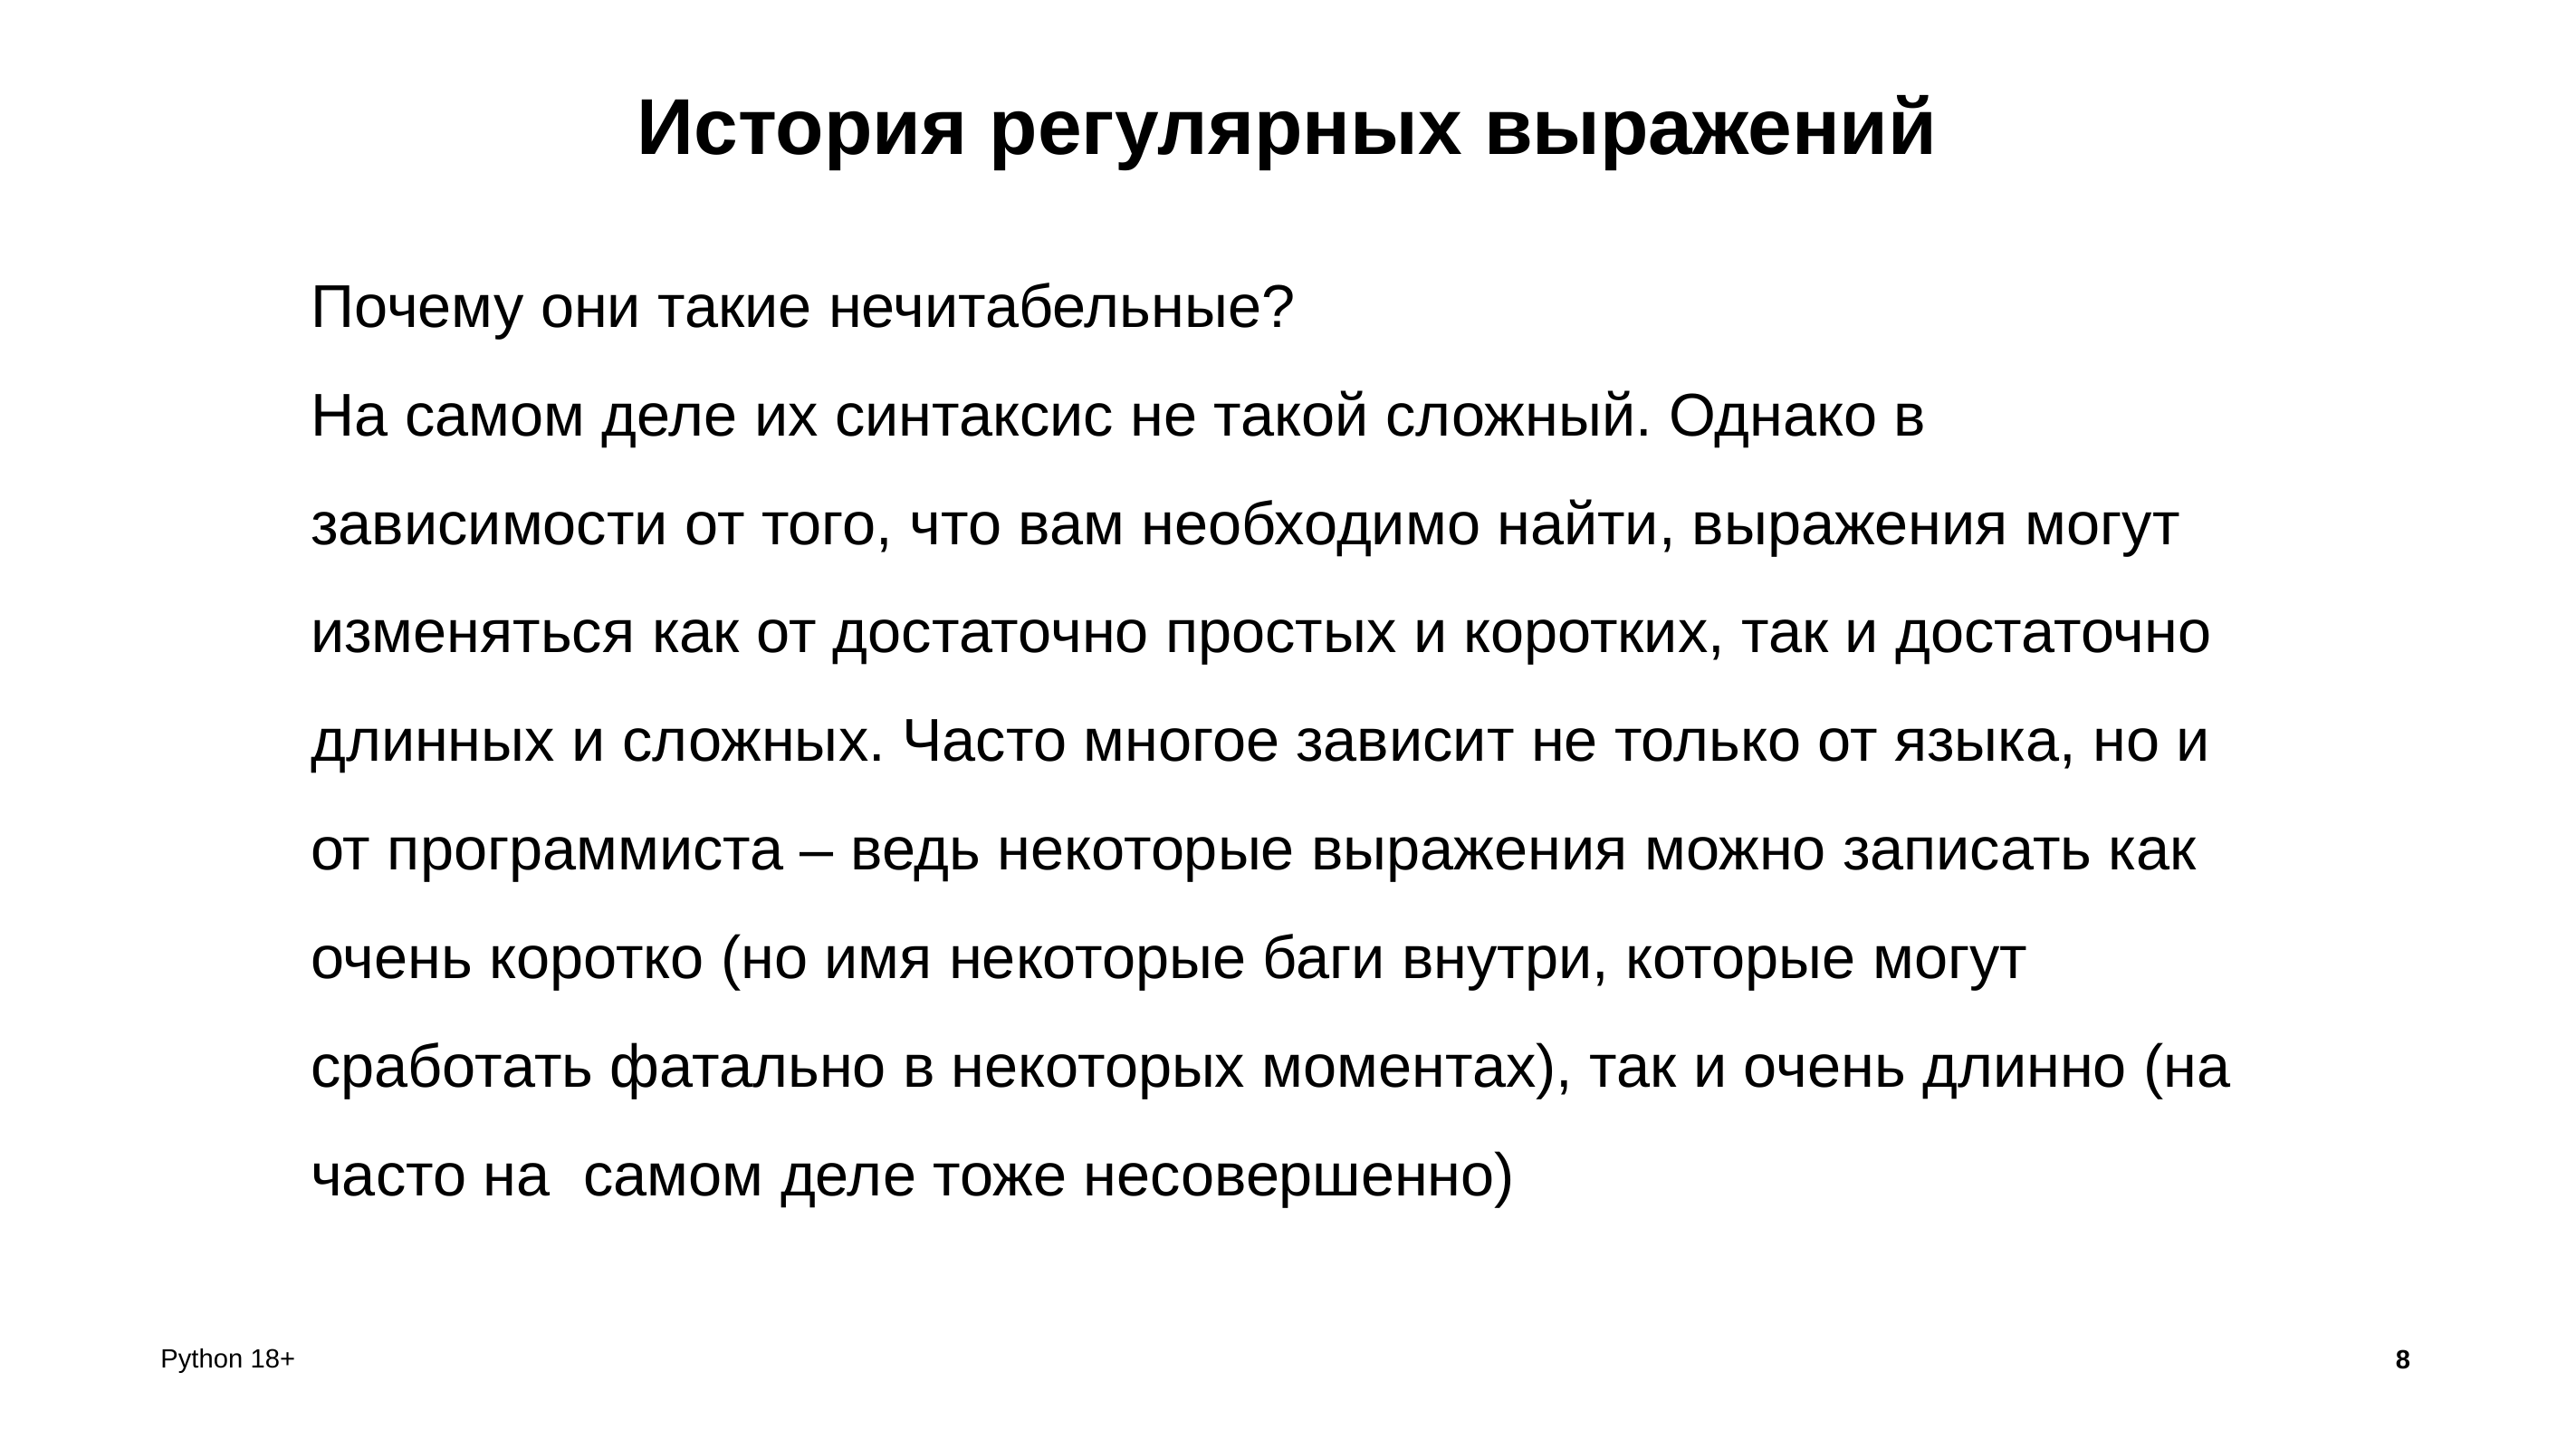

# История регулярных выражений
Почему они такие нечитабельные?
На самом деле их синтаксис не такой сложный. Однако в зависимости от того, что вам необходимо найти, выражения могут изменяться как от достаточно простых и коротких, так и достаточно длинных и сложных. Часто многое зависит не только от языка, но и от программиста – ведь некоторые выражения можно записать как очень коротко (но имя некоторые баги внутри, которые могут сработать фатально в некоторых моментах), так и очень длинно (на часто на  самом деле тоже несовершенно)
8
Python 18+